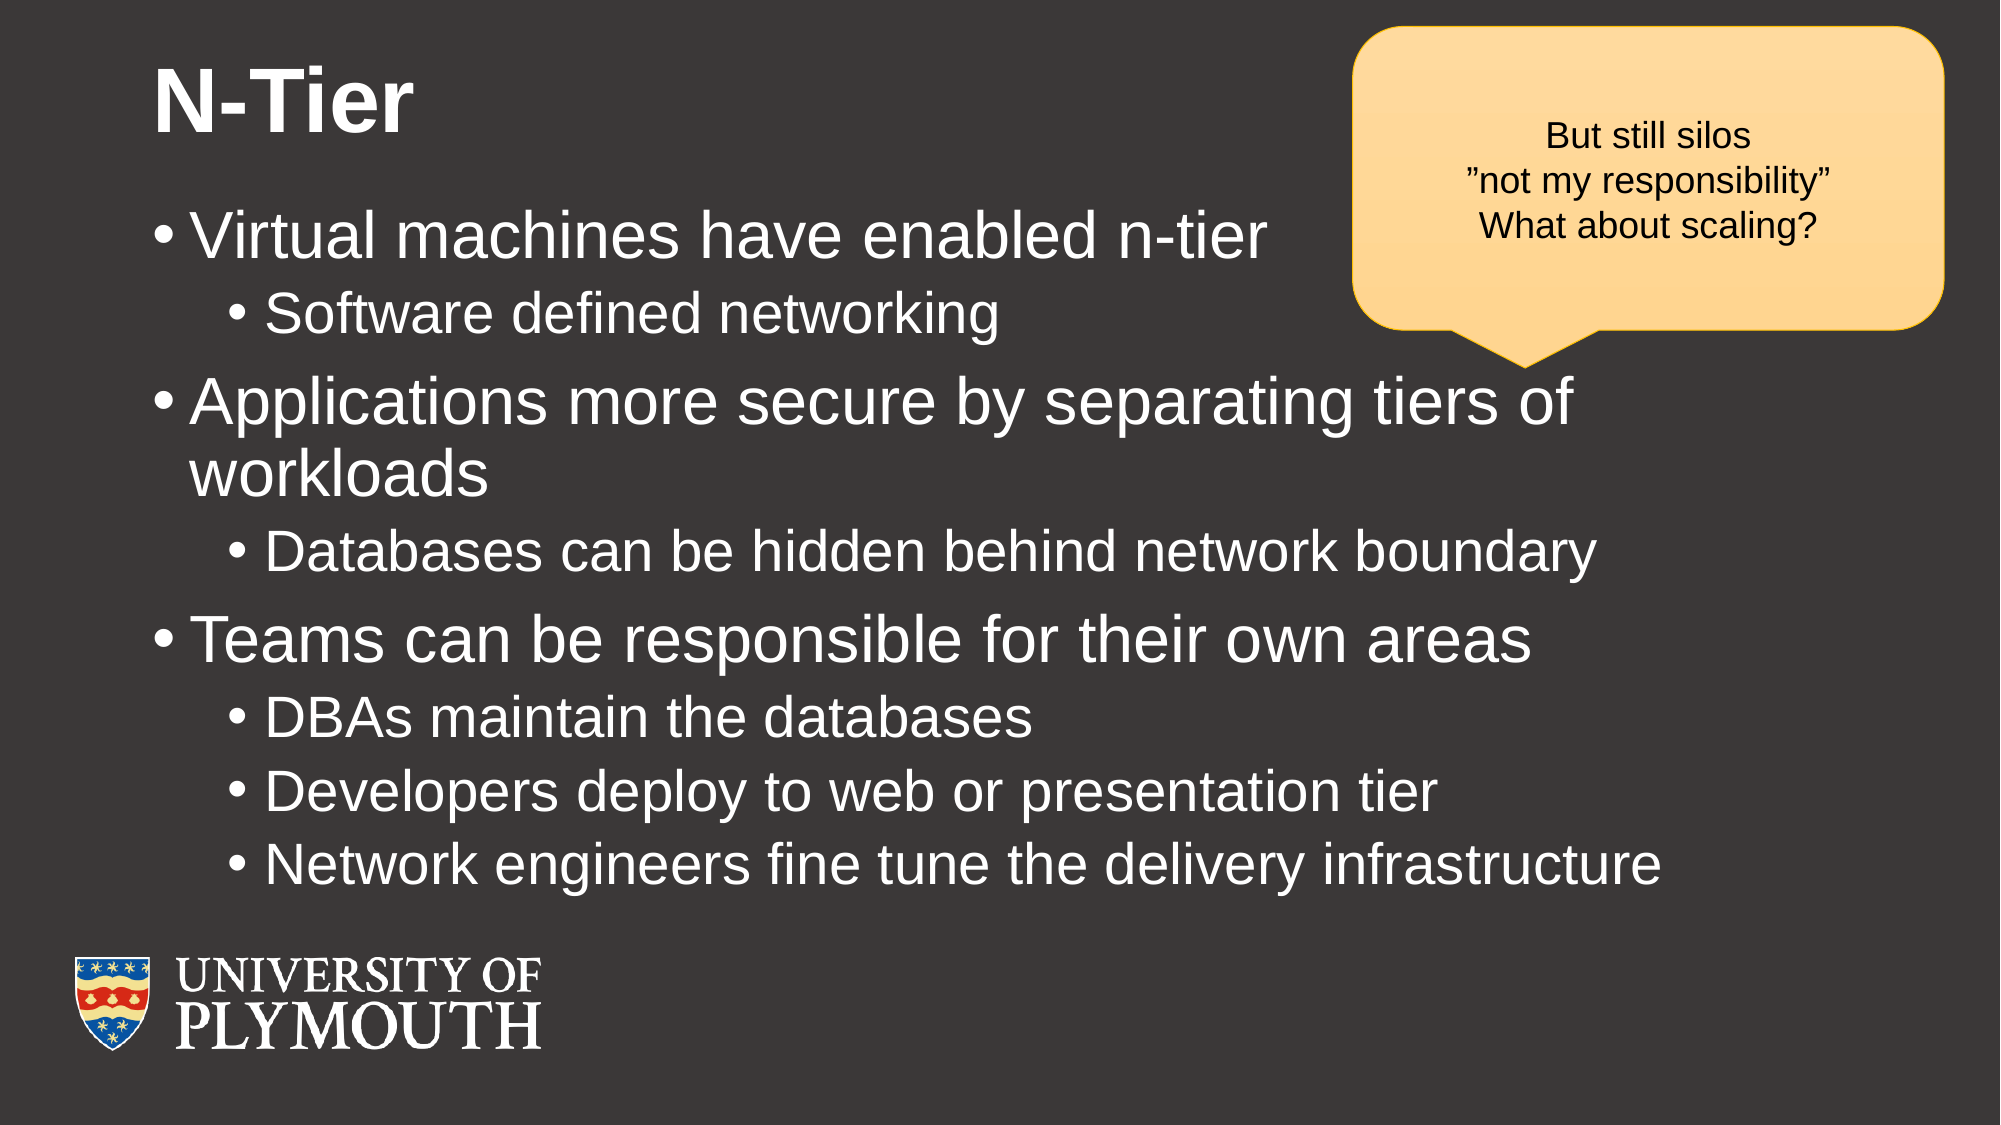

# N-Tier
But still silos
”not my responsibility”
What about scaling?
Virtual machines have enabled n-tier
Software defined networking
Applications more secure by separating tiers of workloads
Databases can be hidden behind network boundary
Teams can be responsible for their own areas
DBAs maintain the databases
Developers deploy to web or presentation tier
Network engineers fine tune the delivery infrastructure